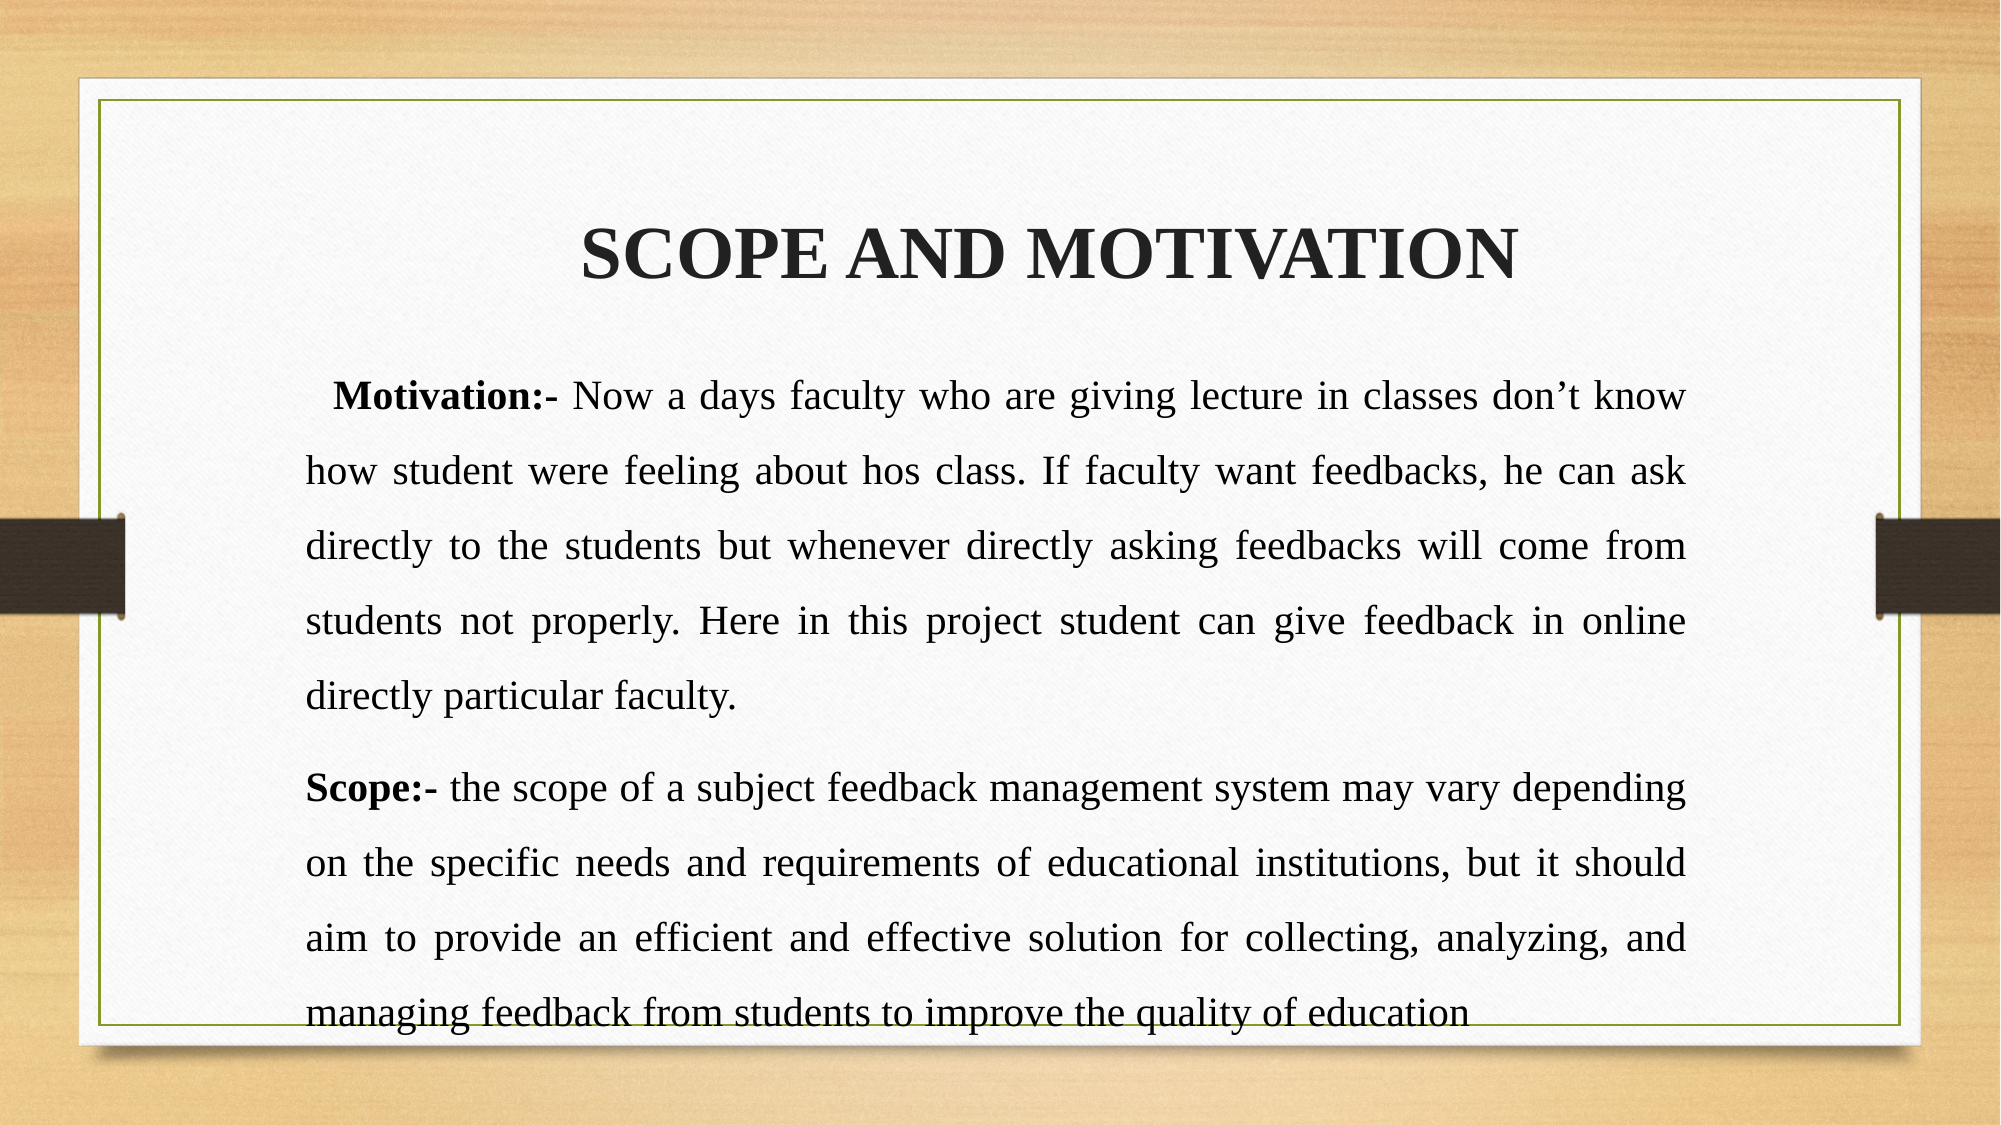

SCOPE AND MOTIVATION
  Motivation:- Now a days faculty who are giving lecture in classes don’t know how student were feeling about hos class. If faculty want feedbacks, he can ask directly to the students but whenever directly asking feedbacks will come from students not properly. Here in this project student can give feedback in online directly particular faculty.
Scope:- the scope of a subject feedback management system may vary depending on the specific needs and requirements of educational institutions, but it should aim to provide an efficient and effective solution for collecting, analyzing, and managing feedback from students to improve the quality of education